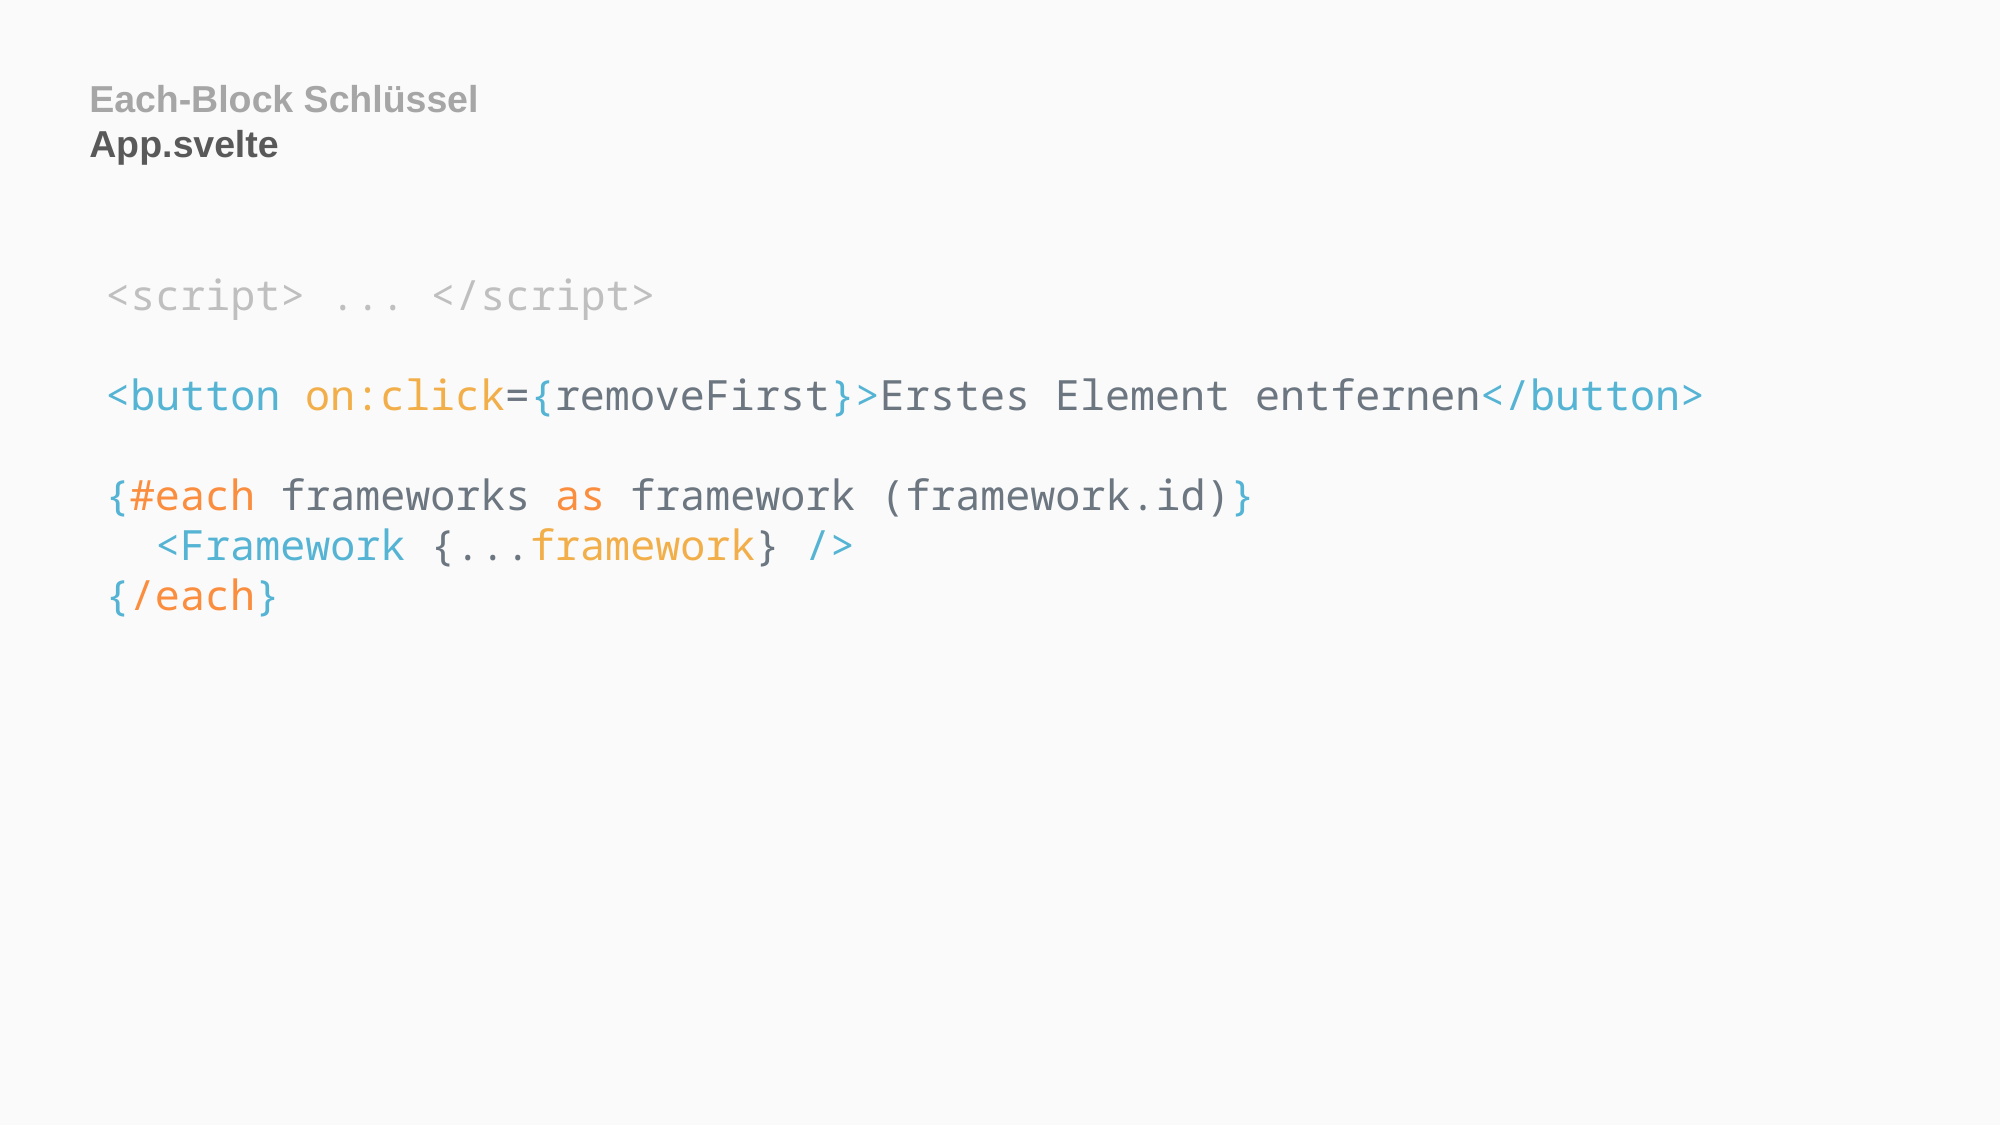

Each-Block Schlüssel
App.svelte
<script> ... </script>
<button on:click={removeFirst}>Erstes Element entfernen</button>

{#each frameworks as framework (framework.id)}
  <Framework {...framework} />
{/each}